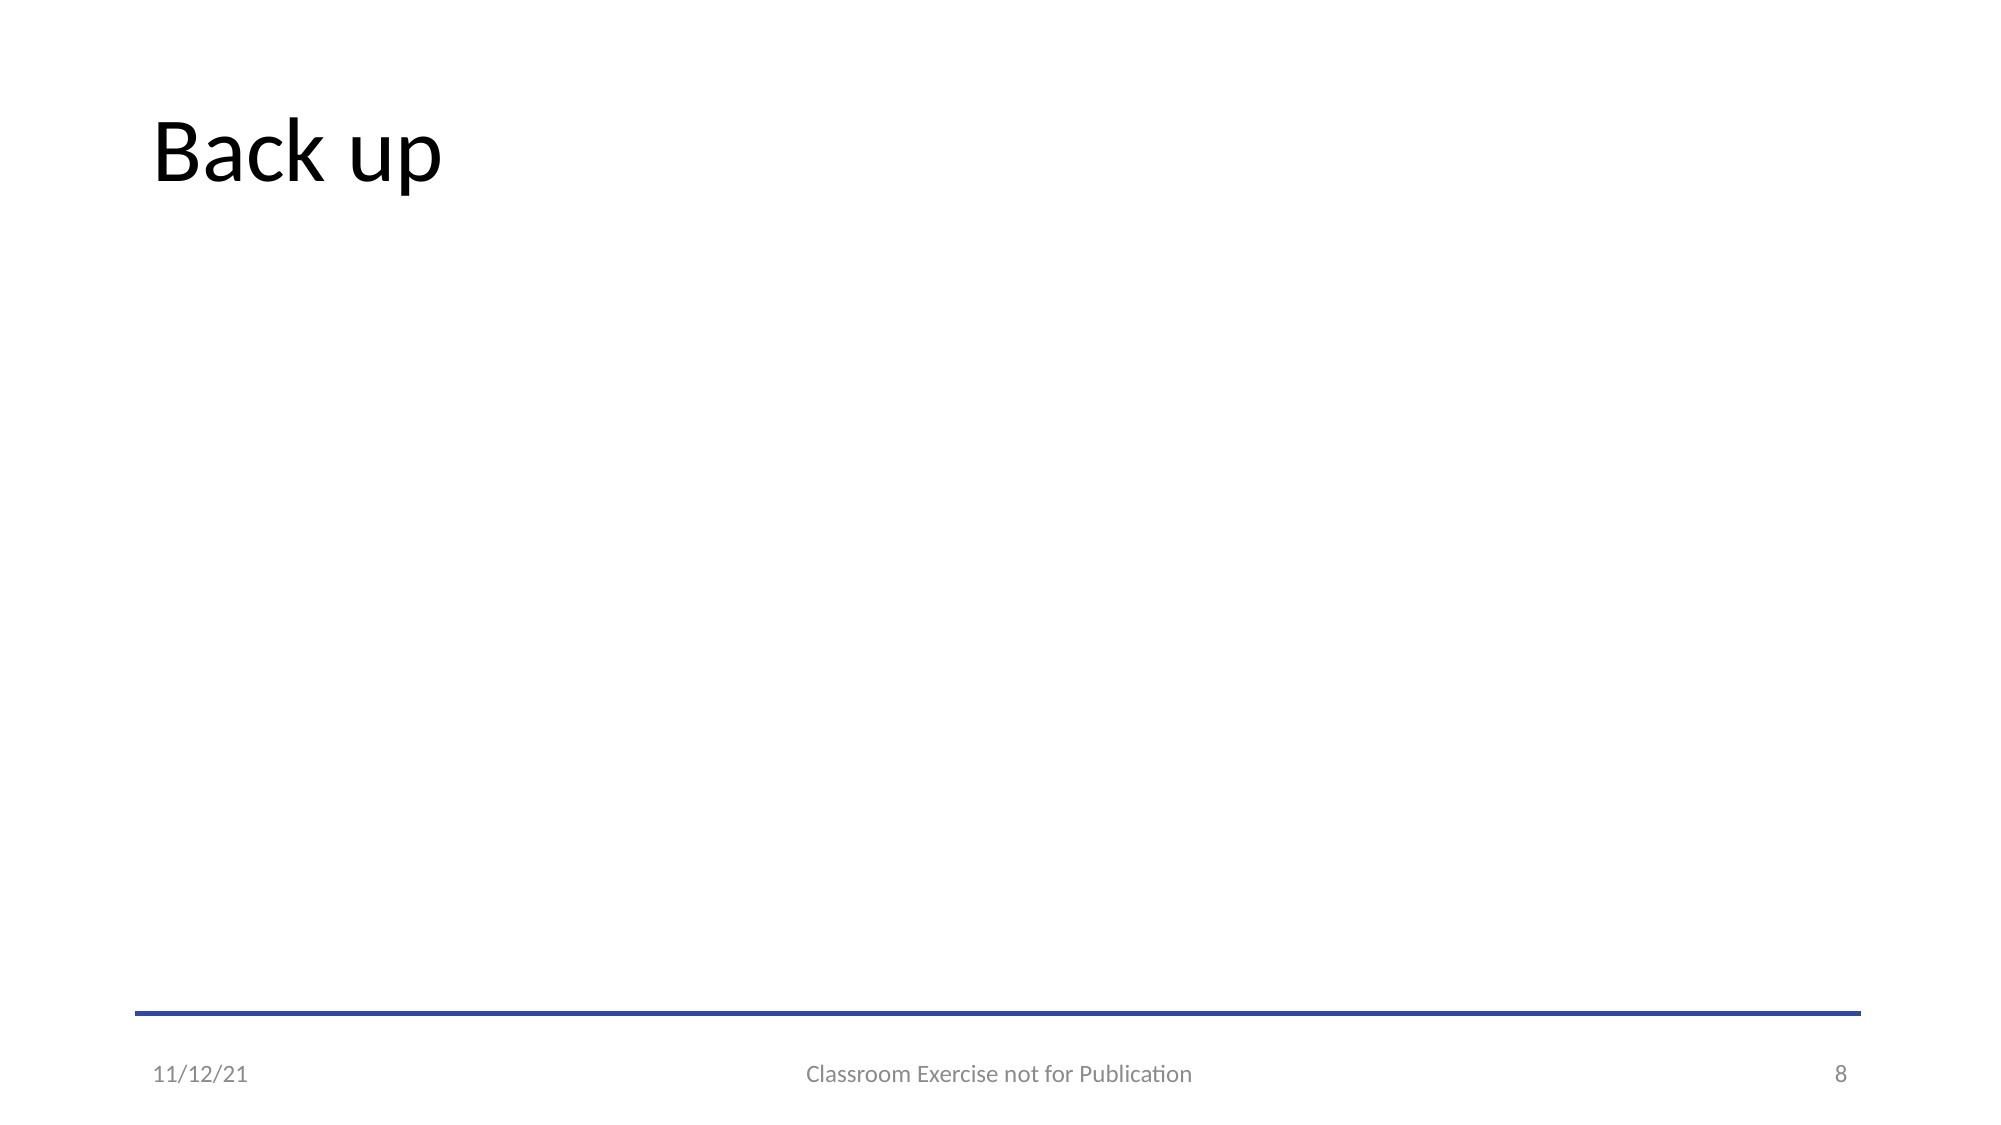

# Back up
11/12/21
Classroom Exercise not for Publication
8